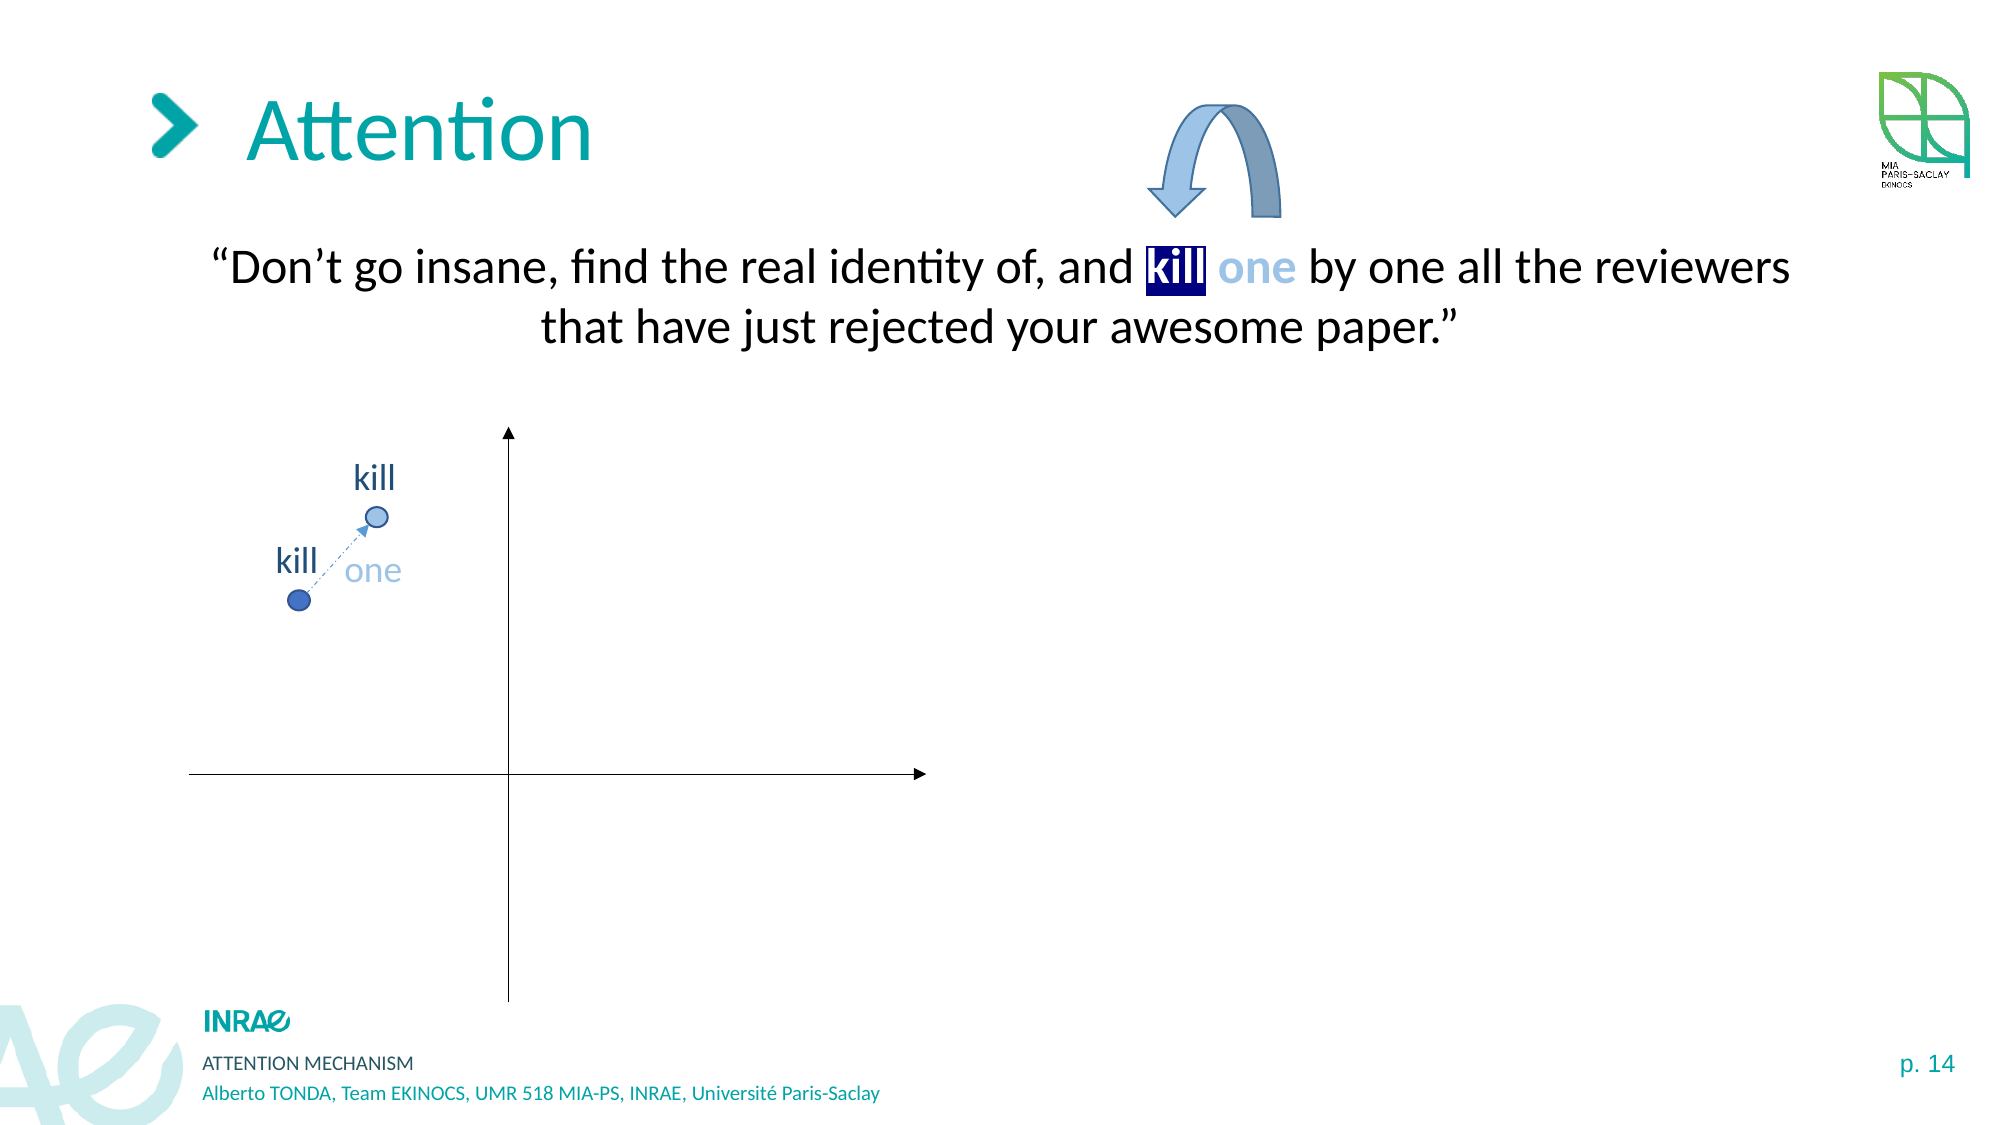

# Attention

“Don’t go insane, find the real identity of, and kill one by one all the reviewers that have just rejected your awesome paper.”
kill

kill
one